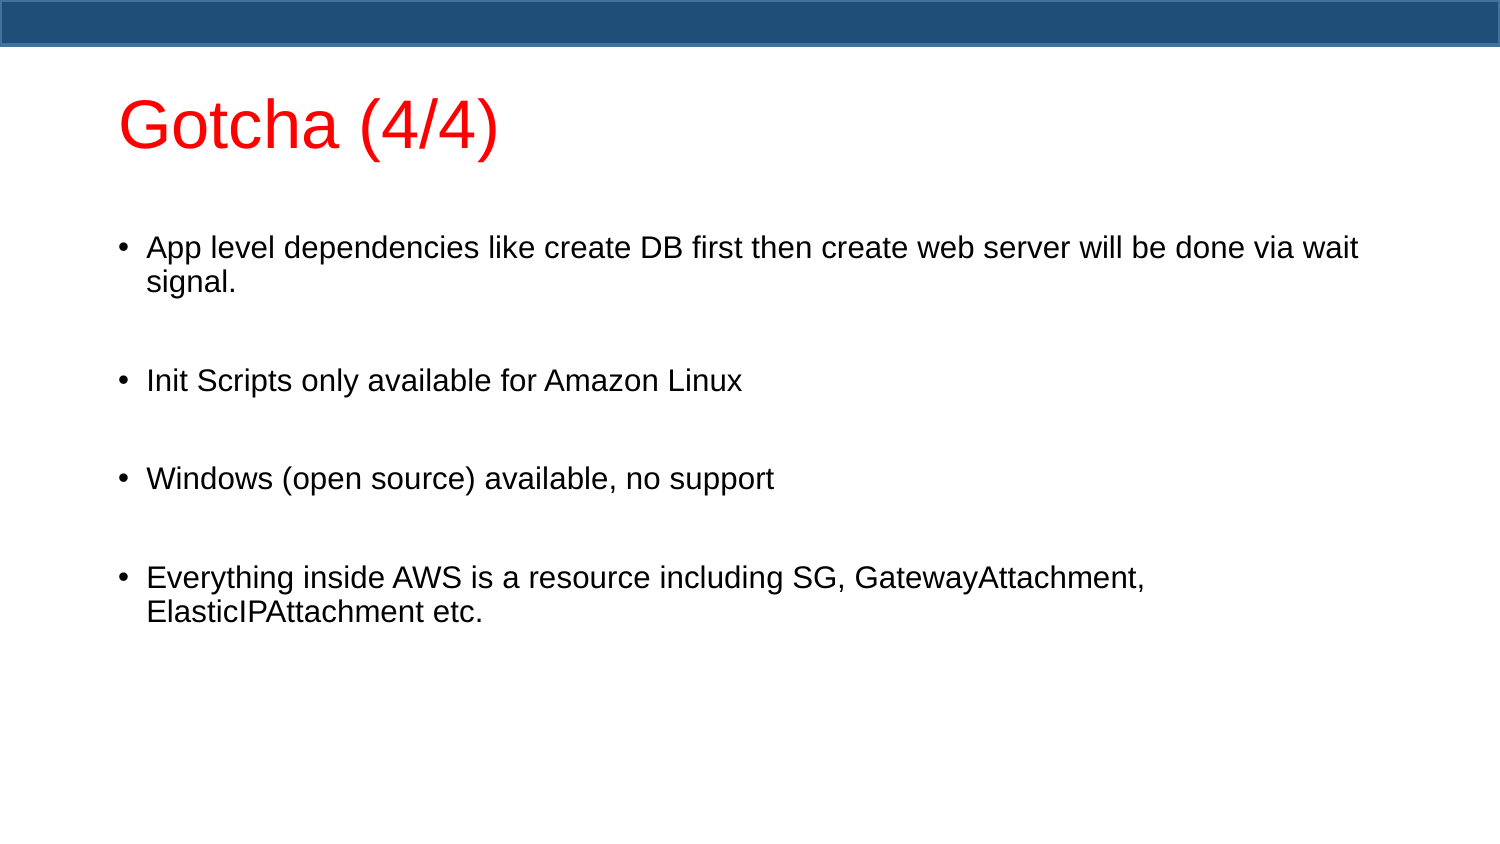

# Gotcha (4/4)
App level dependencies like create DB first then create web server will be done via wait signal.

Init Scripts only available for Amazon Linux

Windows (open source) available, no support

Everything inside AWS is a resource including SG, GatewayAttachment, ElasticIPAttachment etc.